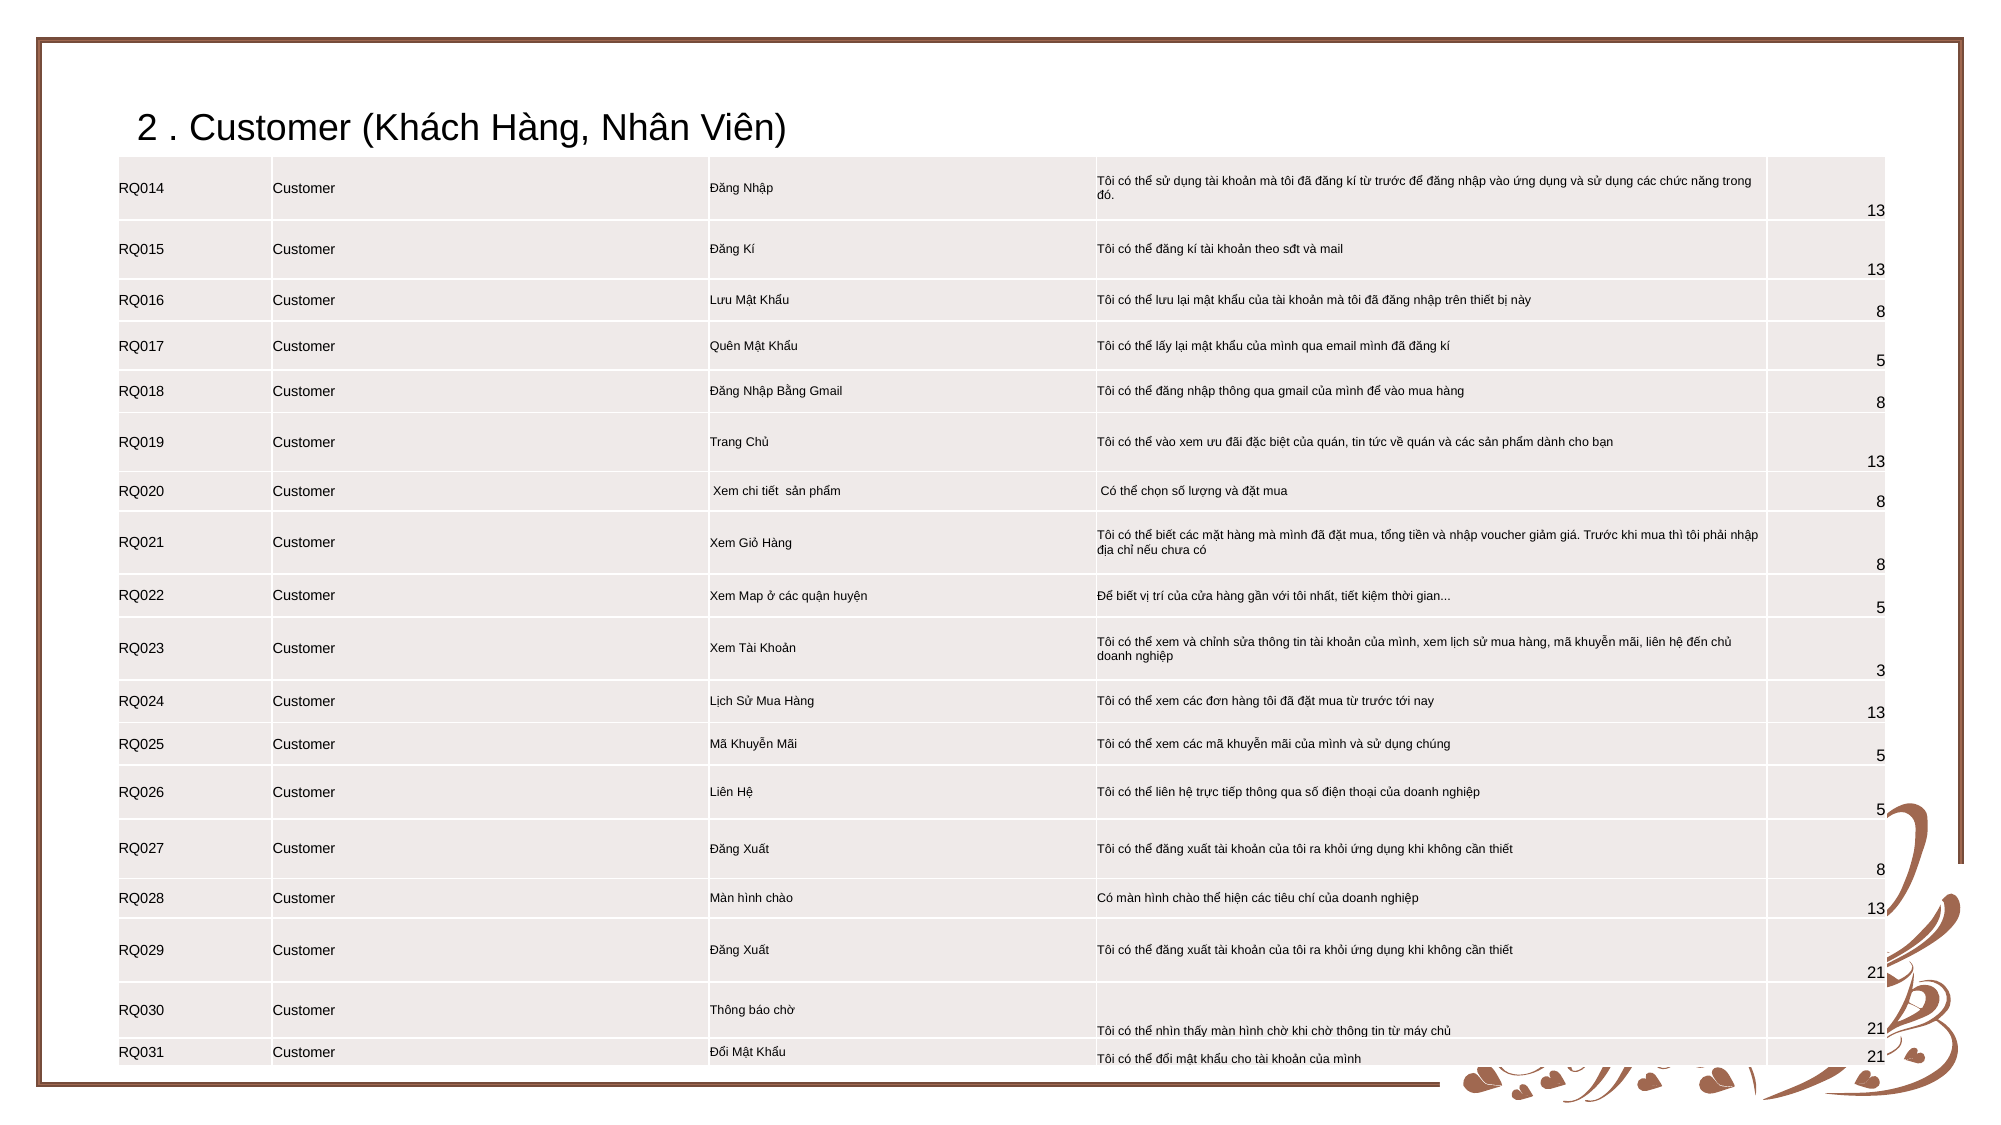

2 . Customer (Khách Hàng, Nhân Viên)
| RQ014 | Customer | Đăng Nhập | Tôi có thể sử dụng tài khoản mà tôi đã đăng kí từ trước để đăng nhập vào ứng dụng và sử dụng các chức năng trong đó. | 13 |
| --- | --- | --- | --- | --- |
| RQ015 | Customer | Đăng Kí | Tôi có thể đăng kí tài khoản theo sđt và mail | 13 |
| RQ016 | Customer | Lưu Mật Khẩu | Tôi có thể lưu lại mật khẩu của tài khoản mà tôi đã đăng nhập trên thiết bị này | 8 |
| RQ017 | Customer | Quên Mật Khẩu | Tôi có thể lấy lại mật khẩu của mình qua email mình đã đăng kí | 5 |
| RQ018 | Customer | Đăng Nhập Bằng Gmail | Tôi có thể đăng nhập thông qua gmail của mình để vào mua hàng | 8 |
| RQ019 | Customer | Trang Chủ | Tôi có thể vào xem ưu đãi đặc biệt của quán, tin tức về quán và các sản phẩm dành cho bạn | 13 |
| RQ020 | Customer | Xem chi tiết sản phẩm | Có thể chọn số lượng và đặt mua | 8 |
| RQ021 | Customer | Xem Giỏ Hàng | Tôi có thể biết các mặt hàng mà mình đã đặt mua, tổng tiền và nhập voucher giảm giá. Trước khi mua thì tôi phải nhập địa chỉ nếu chưa có | 8 |
| RQ022 | Customer | Xem Map ở các quận huyện | Để biết vị trí của cửa hàng gần với tôi nhất, tiết kiệm thời gian... | 5 |
| RQ023 | Customer | Xem Tài Khoản | Tôi có thể xem và chỉnh sửa thông tin tài khoản của mình, xem lịch sử mua hàng, mã khuyễn mãi, liên hệ đến chủ doanh nghiệp | 3 |
| RQ024 | Customer | Lịch Sử Mua Hàng | Tôi có thể xem các đơn hàng tôi đã đặt mua từ trước tới nay | 13 |
| RQ025 | Customer | Mã Khuyễn Mãi | Tôi có thể xem các mã khuyễn mãi của mình và sử dụng chúng | 5 |
| RQ026 | Customer | Liên Hệ | Tôi có thể liên hệ trực tiếp thông qua số điện thoại của doanh nghiệp | 5 |
| RQ027 | Customer | Đăng Xuất | Tôi có thể đăng xuất tài khoản của tôi ra khỏi ứng dụng khi không cần thiết | 8 |
| RQ028 | Customer | Màn hình chào | Có màn hình chào thể hiện các tiêu chí của doanh nghiệp | 13 |
| RQ029 | Customer | Đăng Xuất | Tôi có thể đăng xuất tài khoản của tôi ra khỏi ứng dụng khi không cần thiết | 21 |
| RQ030 | Customer | Thông báo chờ | Tôi có thể nhìn thấy màn hình chờ khi chờ thông tin từ máy chủ | 21 |
| RQ031 | Customer | Đổi Mật Khẩu | Tôi có thể đổi mật khẩu cho tài khoản của mình | 21 |